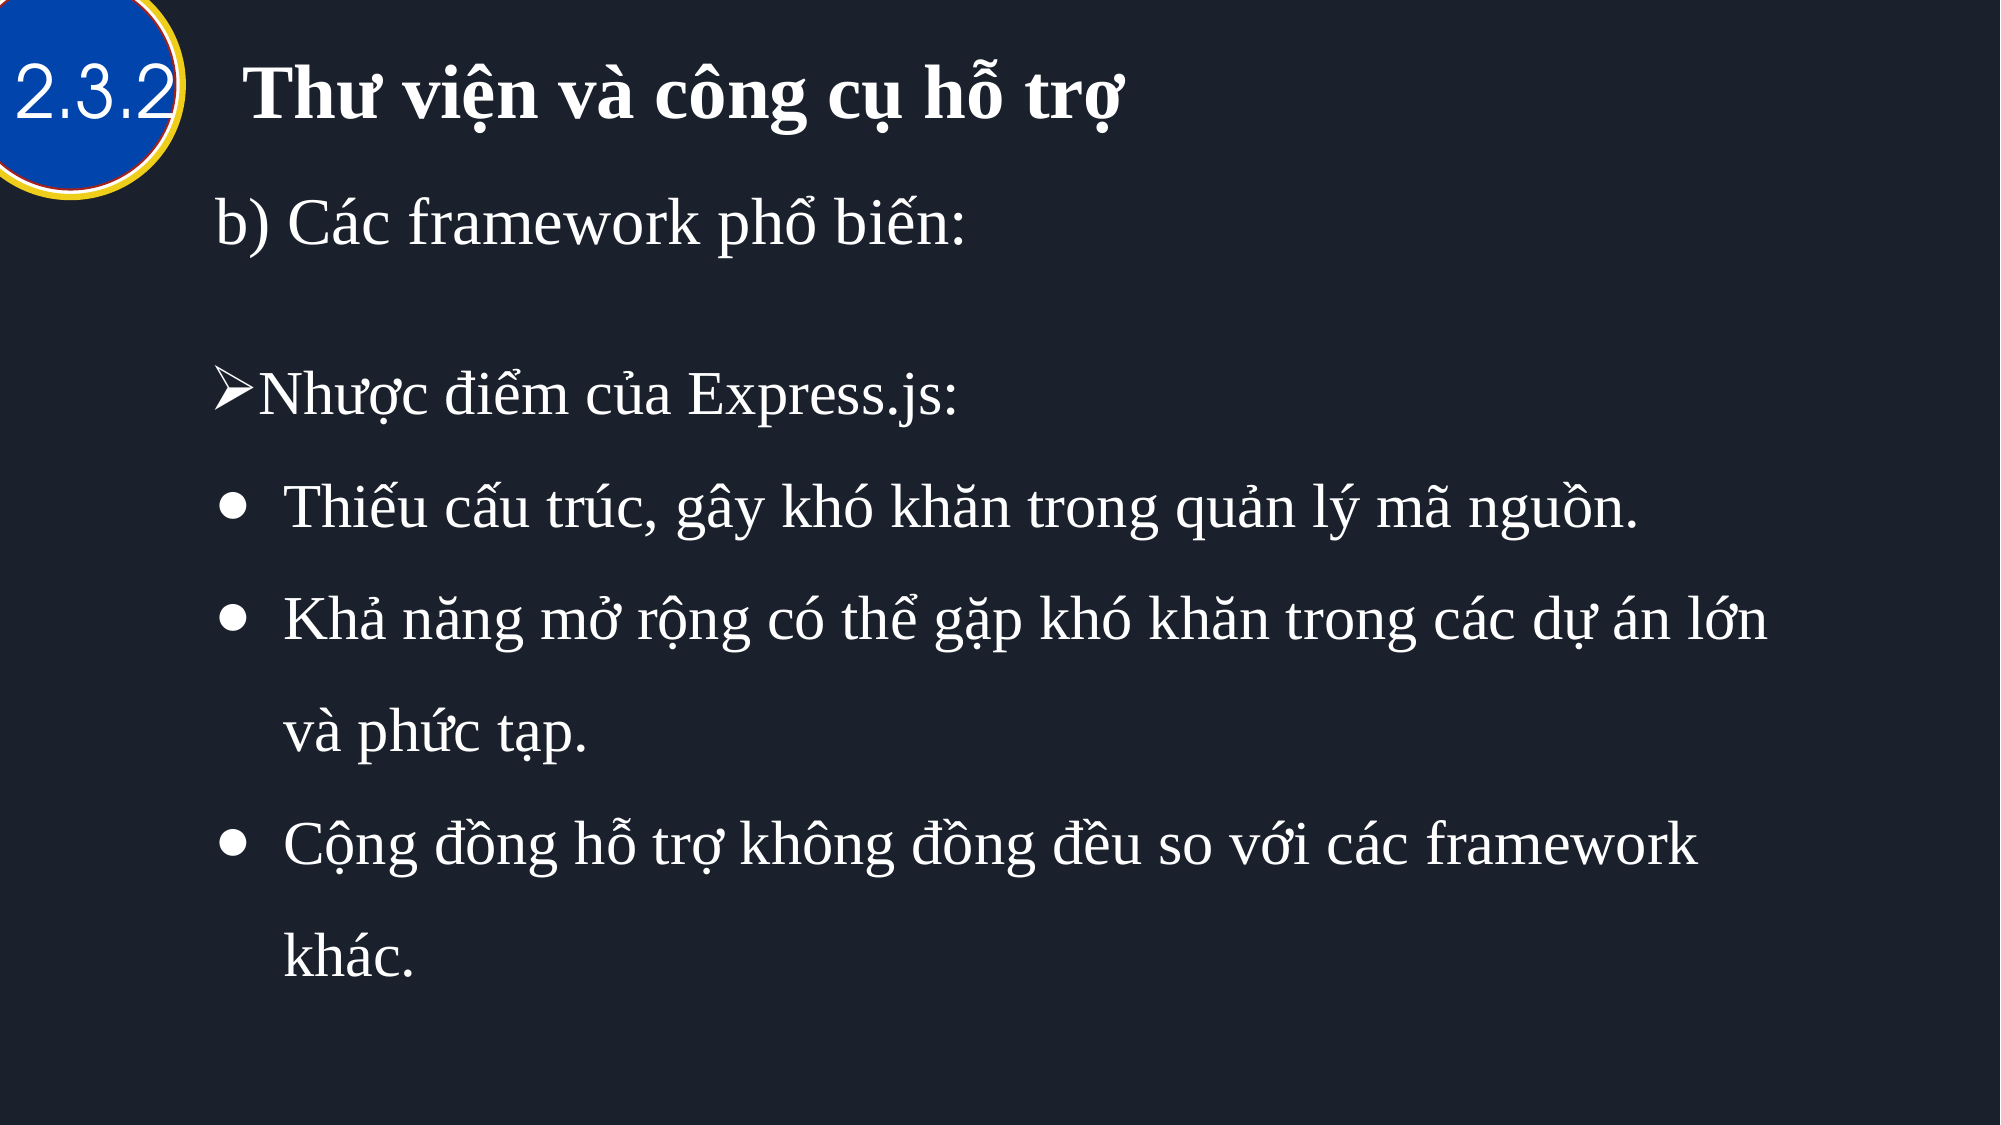

# Thư viện và công cụ hỗ trợ
2.3.2
b) Các framework phổ biến:
Nhược điểm của Express.js:
Thiếu cấu trúc, gây khó khăn trong quản lý mã nguồn.
Khả năng mở rộng có thể gặp khó khăn trong các dự án lớn và phức tạp.
Cộng đồng hỗ trợ không đồng đều so với các framework khác.